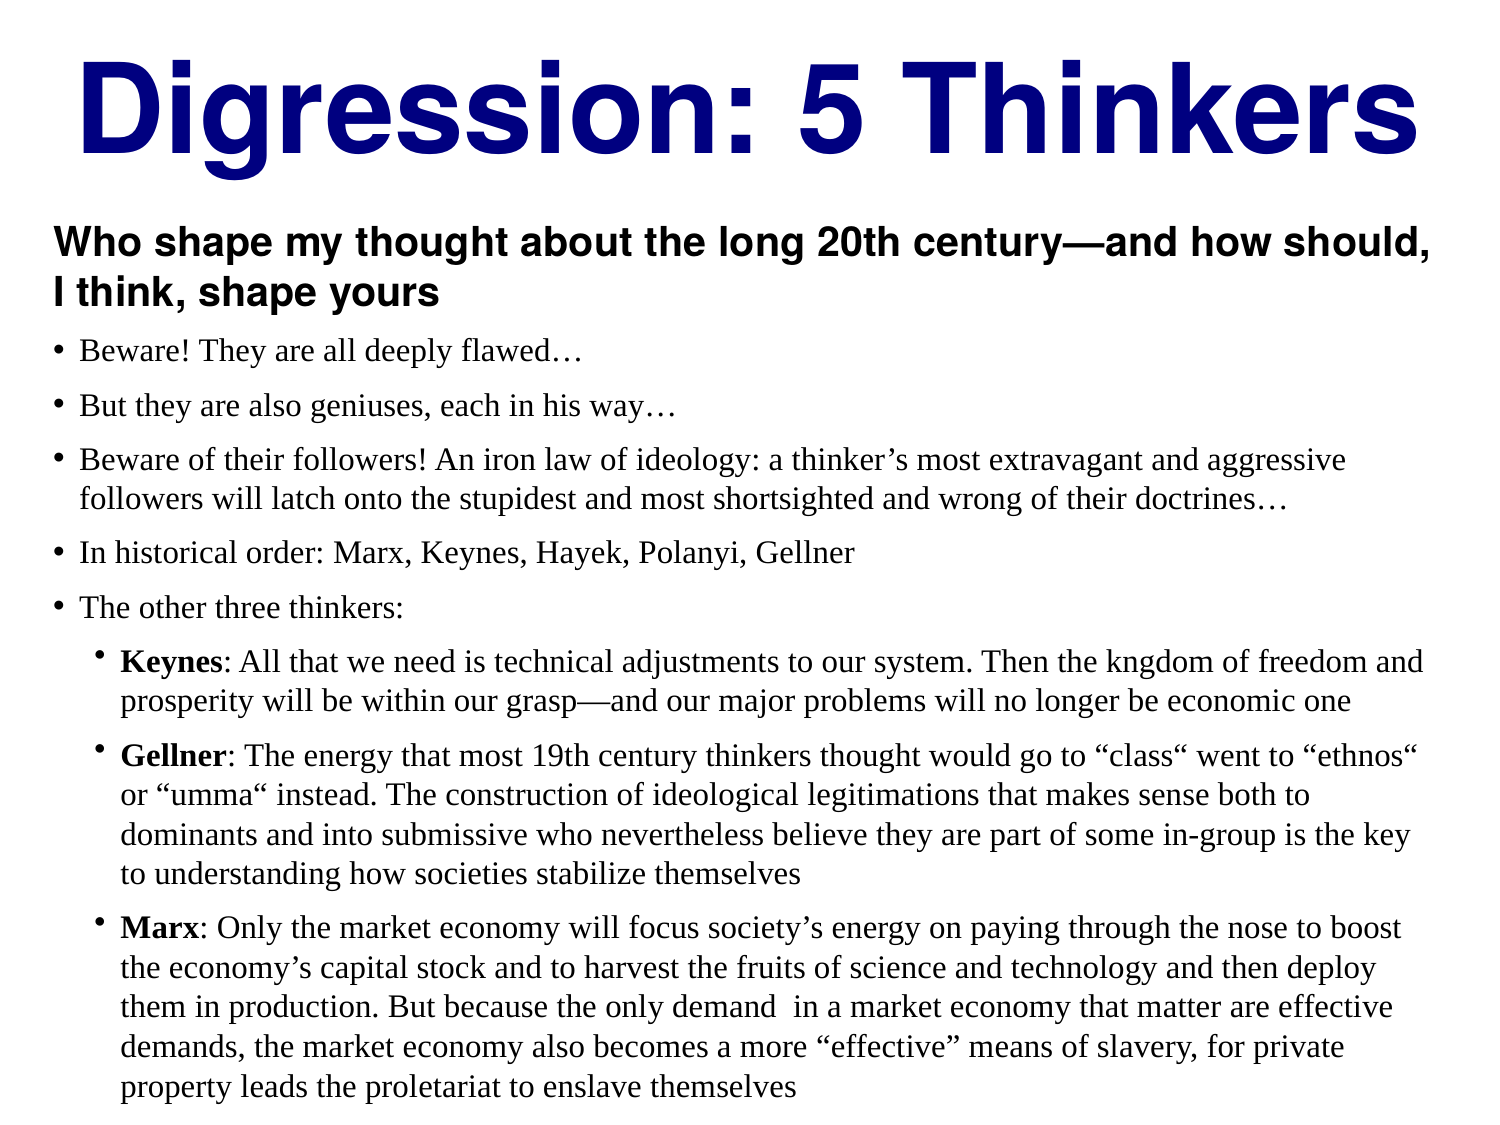

Digression: 5 Thinkers
Who shape my thought about the long 20th century—and how should, I think, shape yours
Beware! They are all deeply flawed…
But they are also geniuses, each in his way…
Beware of their followers! An iron law of ideology: a thinker’s most extravagant and aggressive followers will latch onto the stupidest and most shortsighted and wrong of their doctrines…
In historical order: Marx, Keynes, Hayek, Polanyi, Gellner
The other three thinkers:
Keynes: All that we need is technical adjustments to our system. Then the kngdom of freedom and prosperity will be within our grasp—and our major problems will no longer be economic one
Gellner: The energy that most 19th century thinkers thought would go to “class“ went to “ethnos“ or “umma“ instead. The construction of ideological legitimations that makes sense both to dominants and into submissive who nevertheless believe they are part of some in-group is the key to understanding how societies stabilize themselves
Marx: Only the market economy will focus society’s energy on paying through the nose to boost the economy’s capital stock and to harvest the fruits of science and technology and then deploy them in production. But because the only demand  in a market economy that matter are effective demands, the market economy also becomes a more “effective” means of slavery, for private property leads the proletariat to enslave themselves